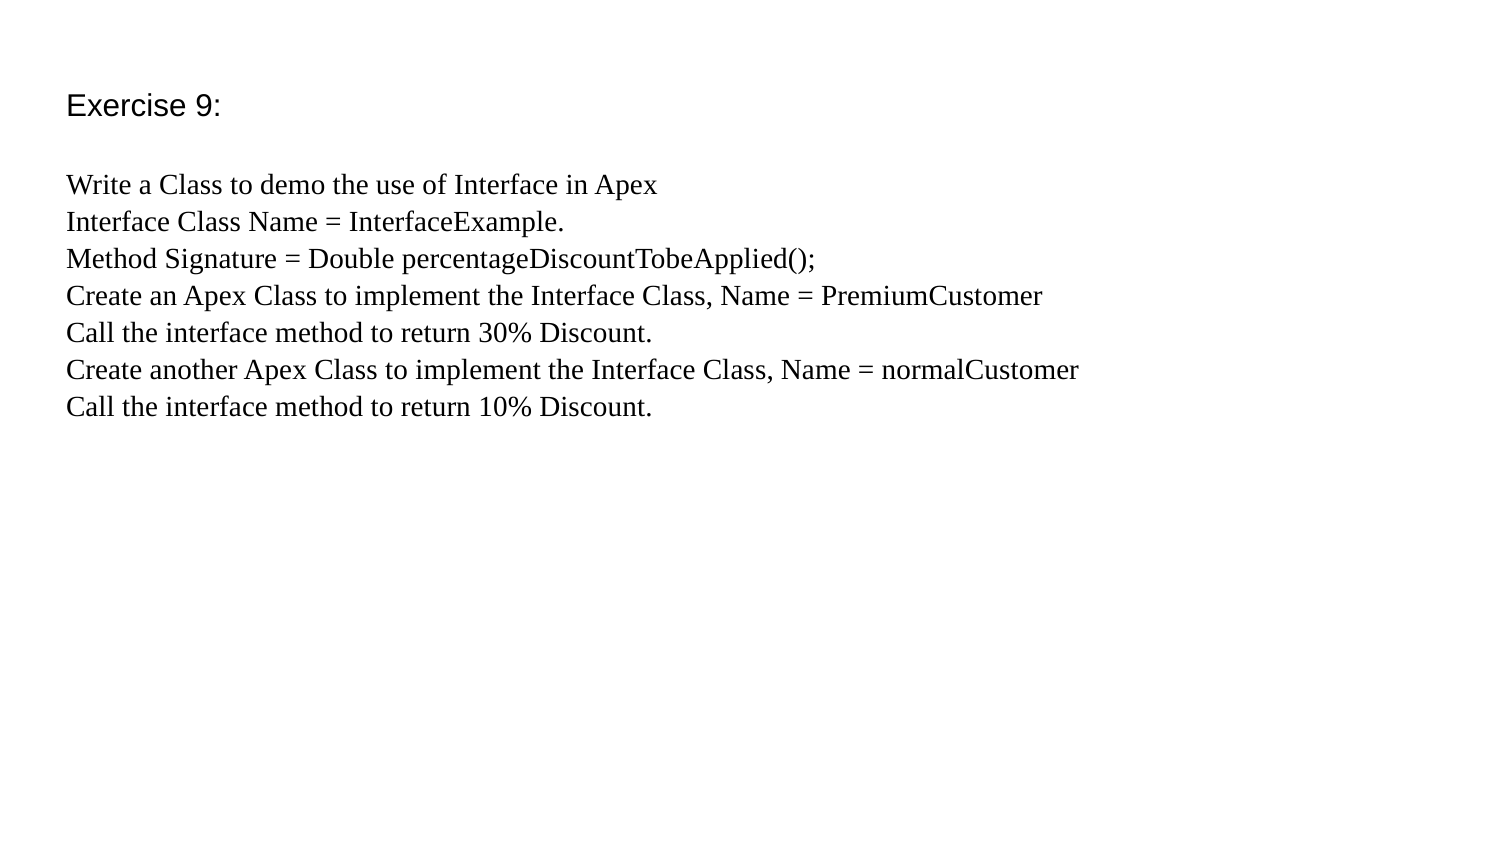

# Exercise 9:
Write a Class to demo the use of Interface in Apex
Interface Class Name = InterfaceExample.
Method Signature = Double percentageDiscountTobeApplied();
Create an Apex Class to implement the Interface Class, Name = PremiumCustomer
Call the interface method to return 30% Discount.
Create another Apex Class to implement the Interface Class, Name = normalCustomer
Call the interface method to return 10% Discount.